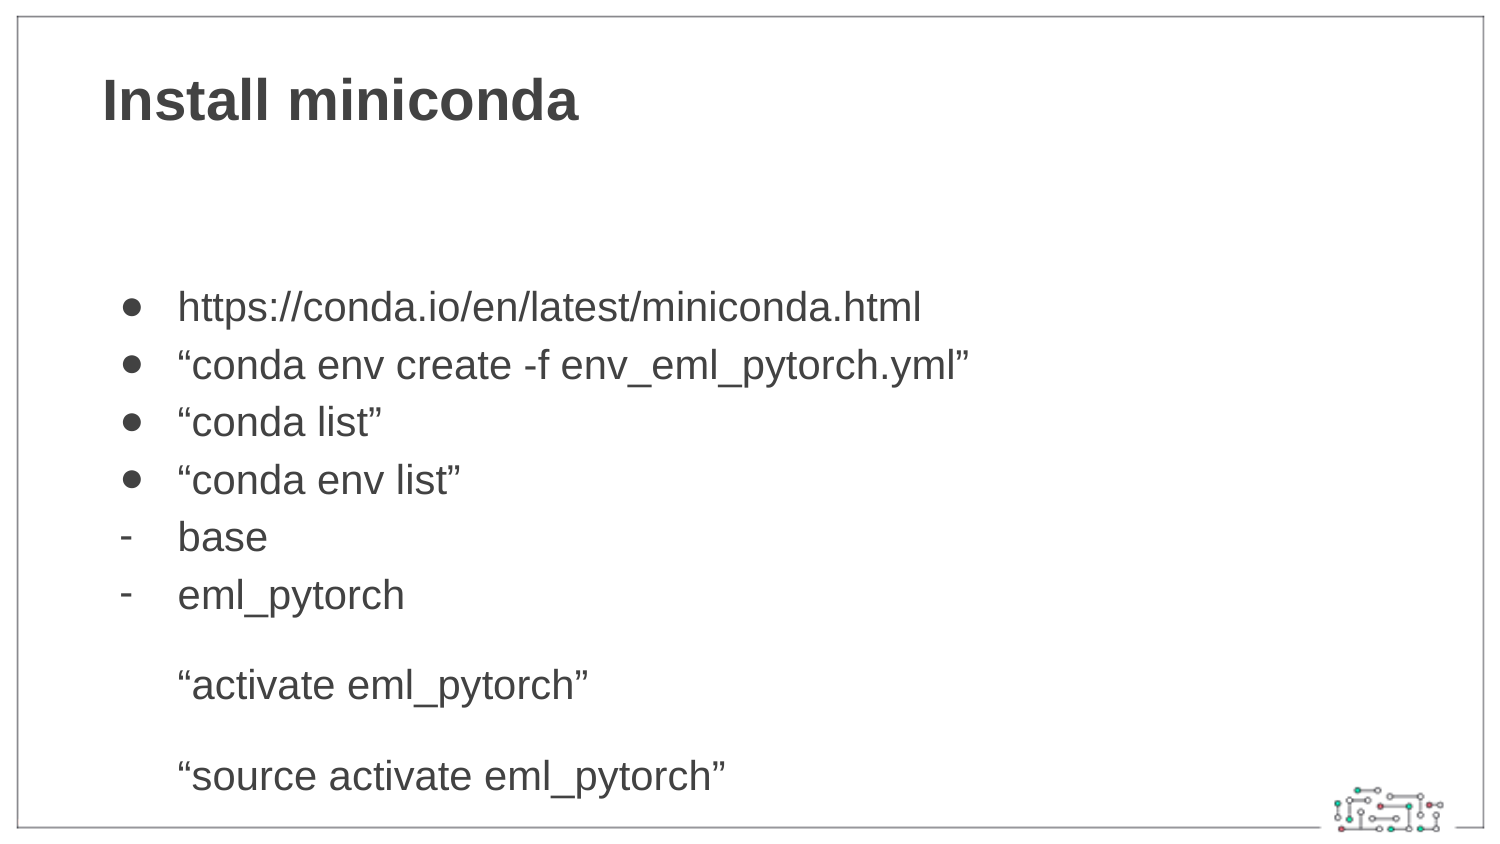

Install miniconda

https://conda.io/en/latest/miniconda.html
“conda env create -f env_eml_pytorch.yml”
“conda list”
“conda env list”
base
eml_pytorch
“activate eml_pytorch”
“source activate eml_pytorch”